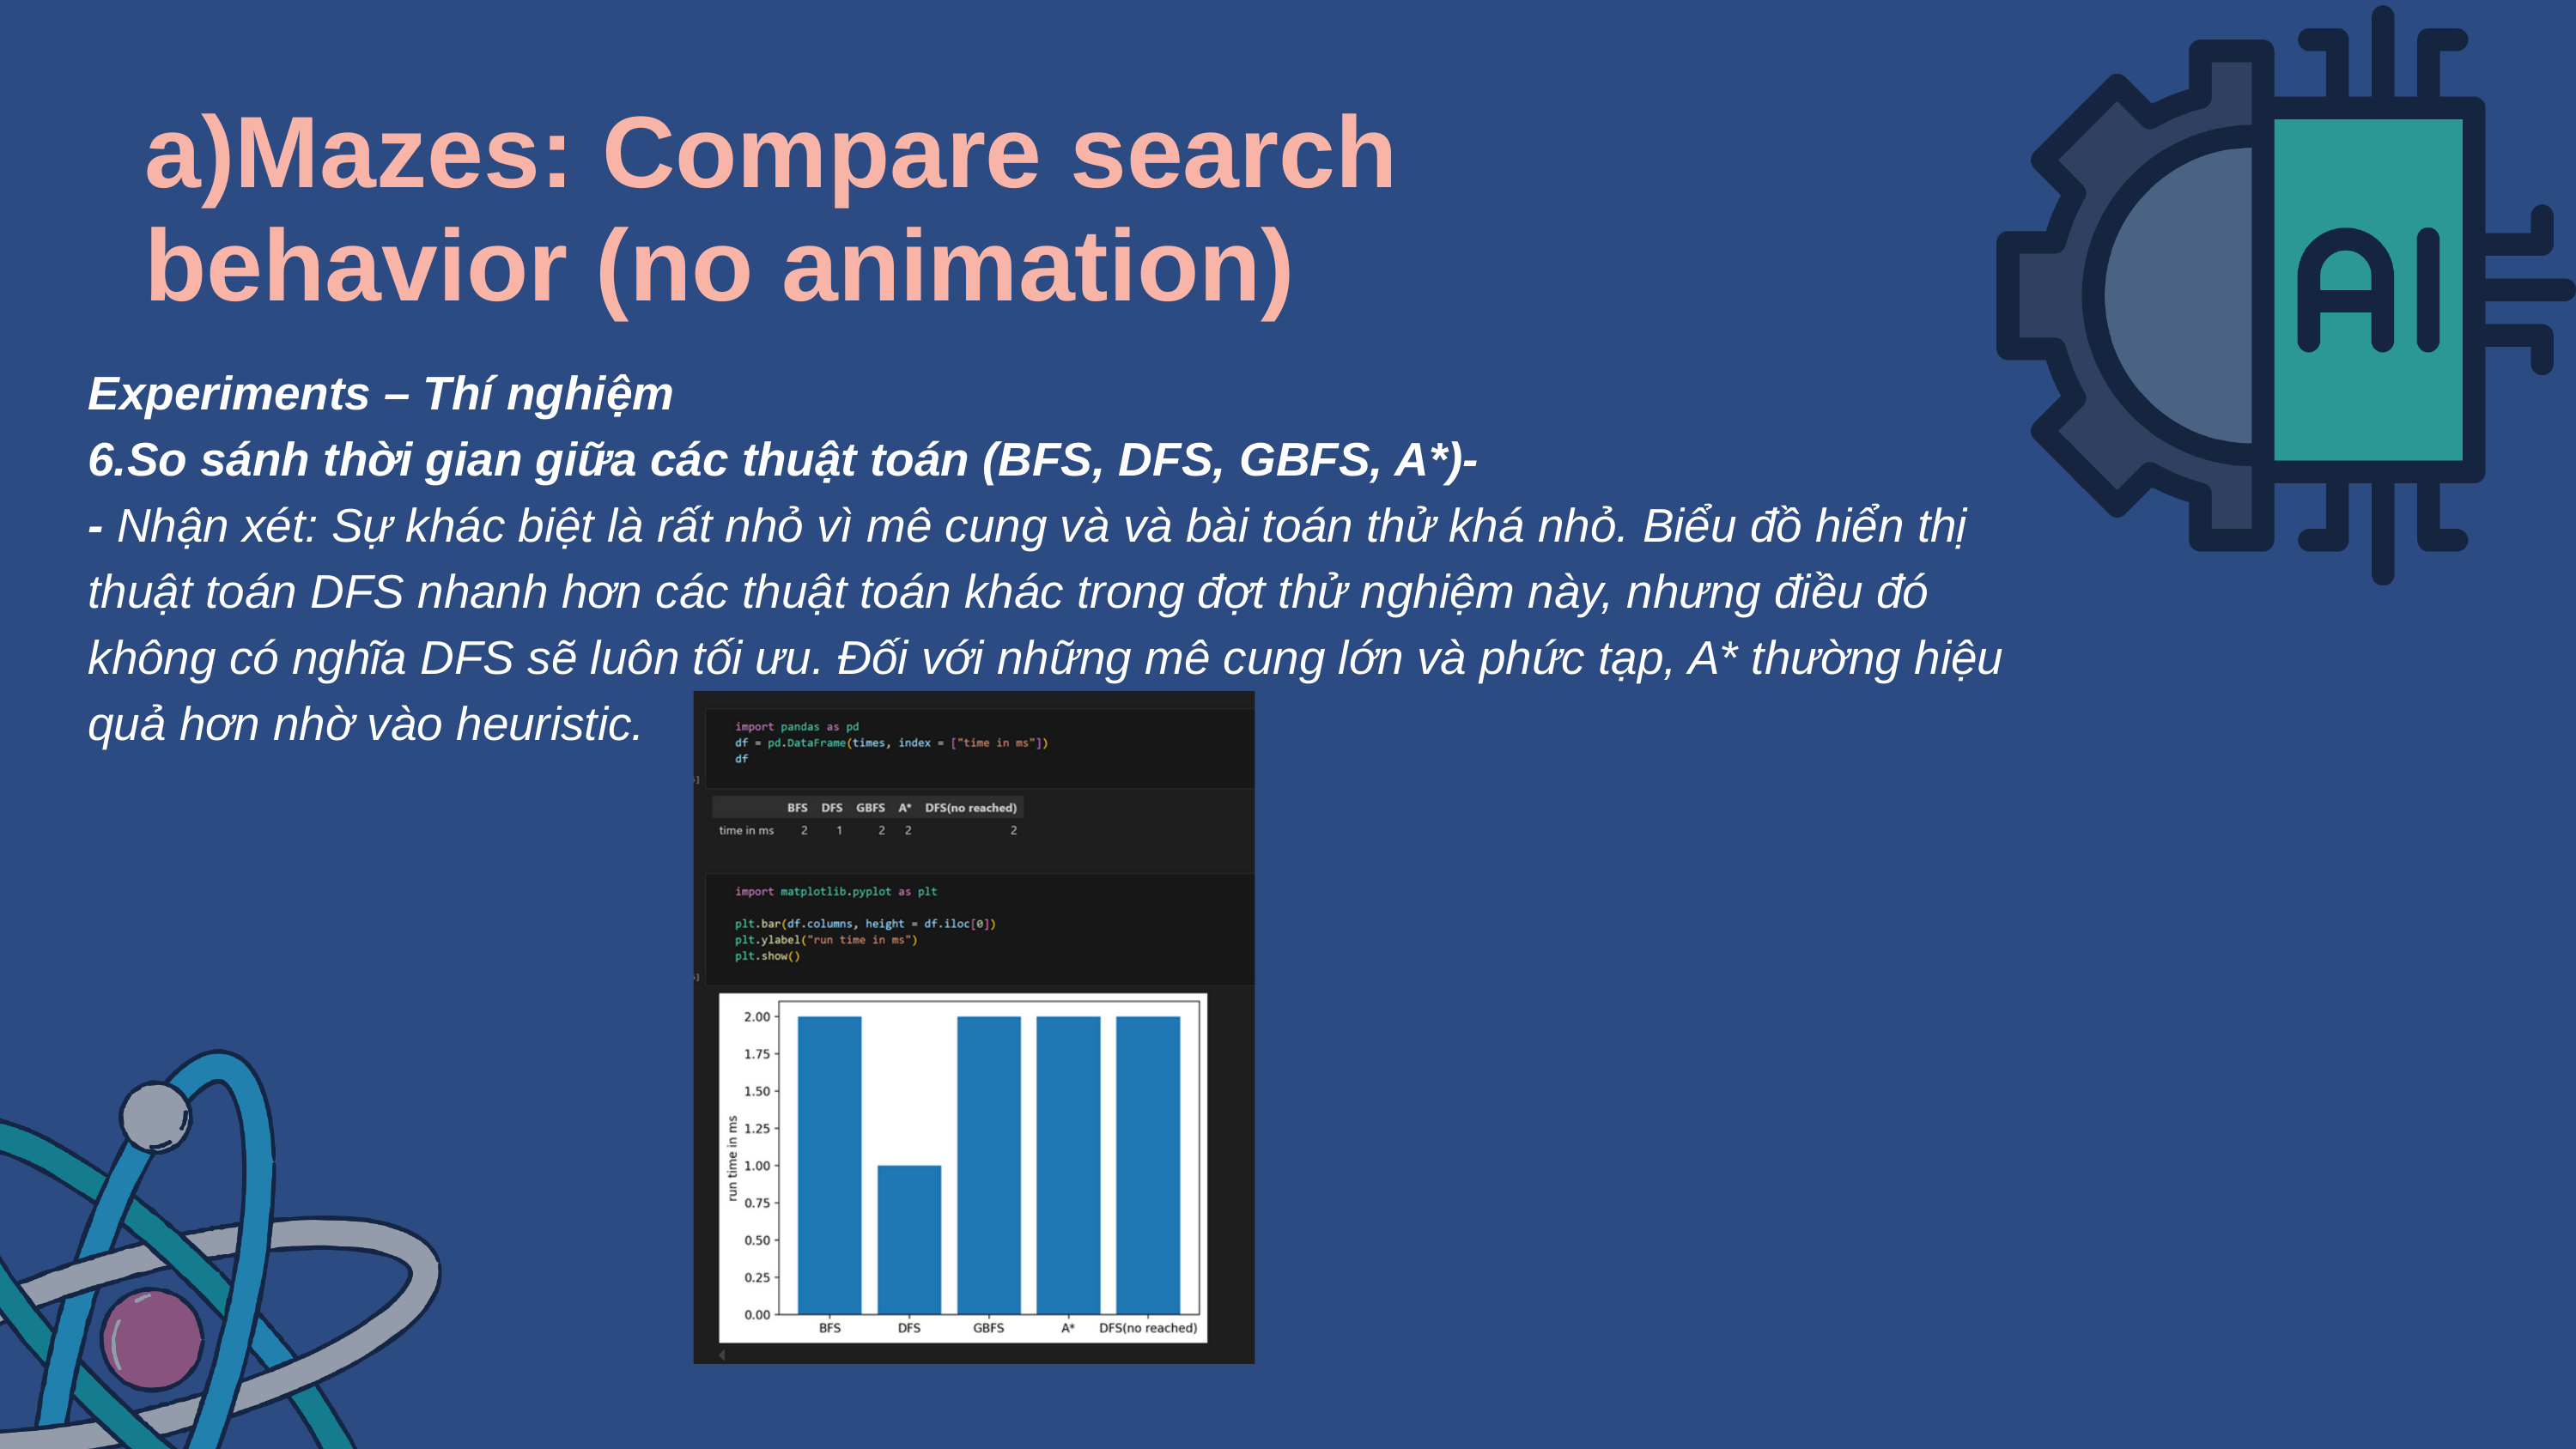

a)Mazes: Compare search behavior (no animation)
Experiments – Thí nghiệm
6.So sánh thời gian giữa các thuật toán (BFS, DFS, GBFS, A*)-
- Nhận xét: Sự khác biệt là rất nhỏ vì mê cung và và bài toán thử khá nhỏ. Biểu đồ hiển thị thuật toán DFS nhanh hơn các thuật toán khác trong đợt thử nghiệm này, nhưng điều đó không có nghĩa DFS sẽ luôn tối ưu. Đối với những mê cung lớn và phức tạp, A* thường hiệu quả hơn nhờ vào heuristic.